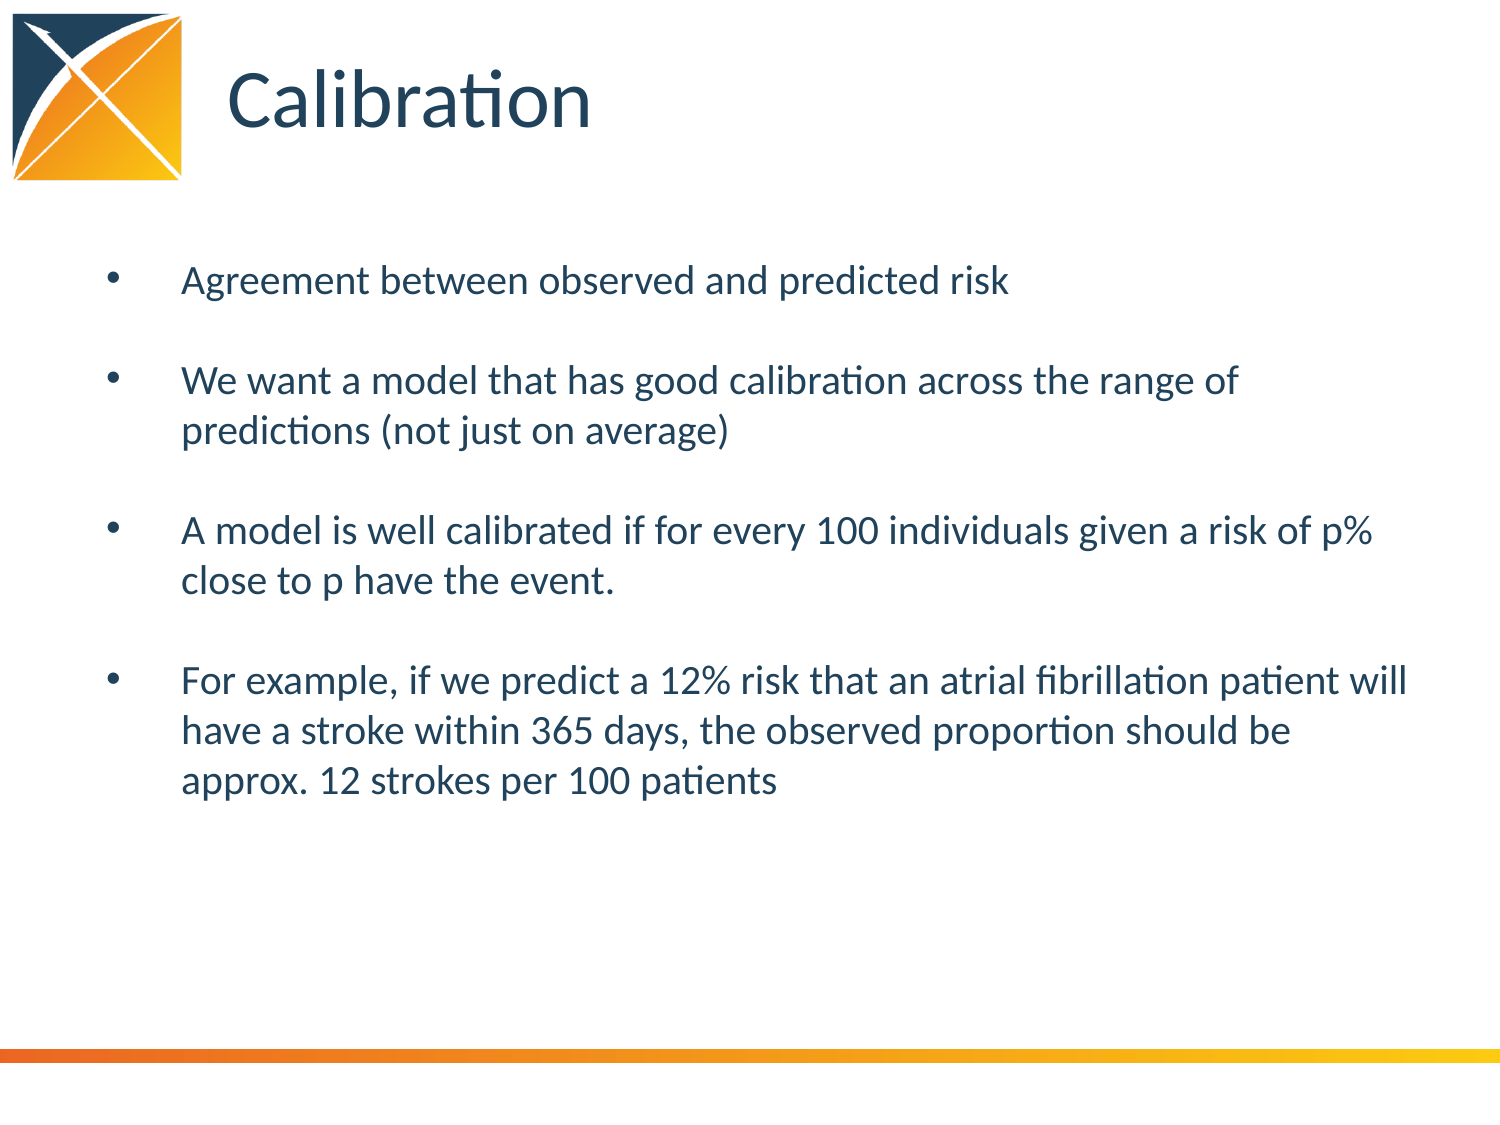

# Calibration
Agreement between observed and predicted risk

We want a model that has good calibration across the range of predictions (not just on average)

A model is well calibrated if for every 100 individuals given a risk of p% close to p have the event.

For example, if we predict a 12% risk that an atrial fibrillation patient will have a stroke within 365 days, the observed proportion should be approx. 12 strokes per 100 patients